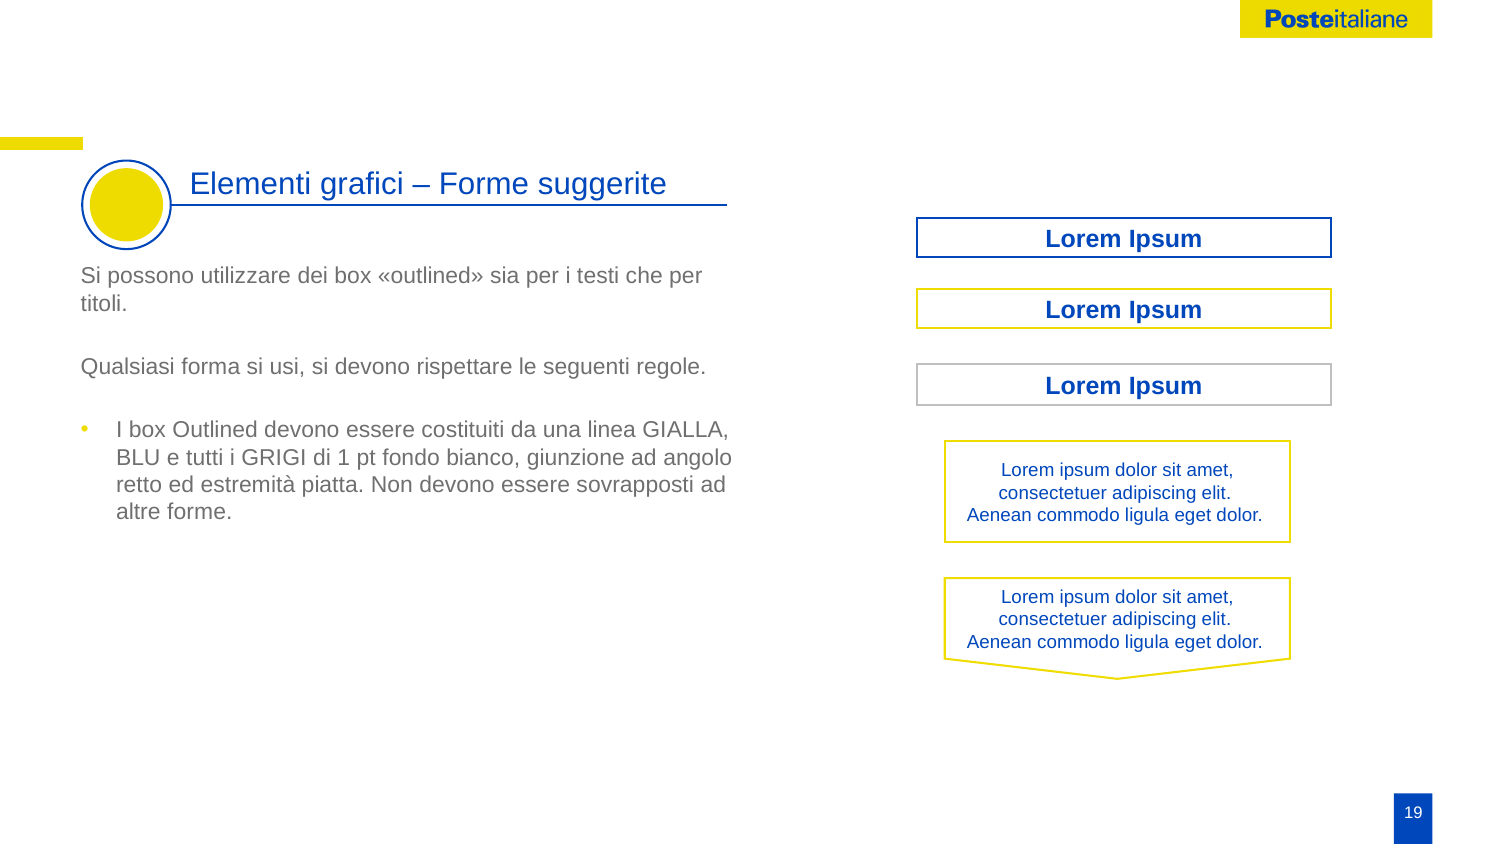

Elementi grafici – Forme suggerite

Lorem Ipsum
Si possono utilizzare dei box «outlined» sia per i testi che per titoli.
Qualsiasi forma si usi, si devono rispettare le seguenti regole.
I box Outlined devono essere costituiti da una linea GIALLA, BLU e tutti i GRIGI di 1 pt fondo bianco, giunzione ad angolo retto ed estremità piatta. Non devono essere sovrapposti ad altre forme.

Lorem Ipsum
Lorem Ipsum
Lorem ipsum dolor sit amet, consectetuer adipiscing elit.
Aenean commodo ligula eget dolor.
Lorem ipsum dolor sit amet, consectetuer adipiscing elit.
Aenean commodo ligula eget dolor.